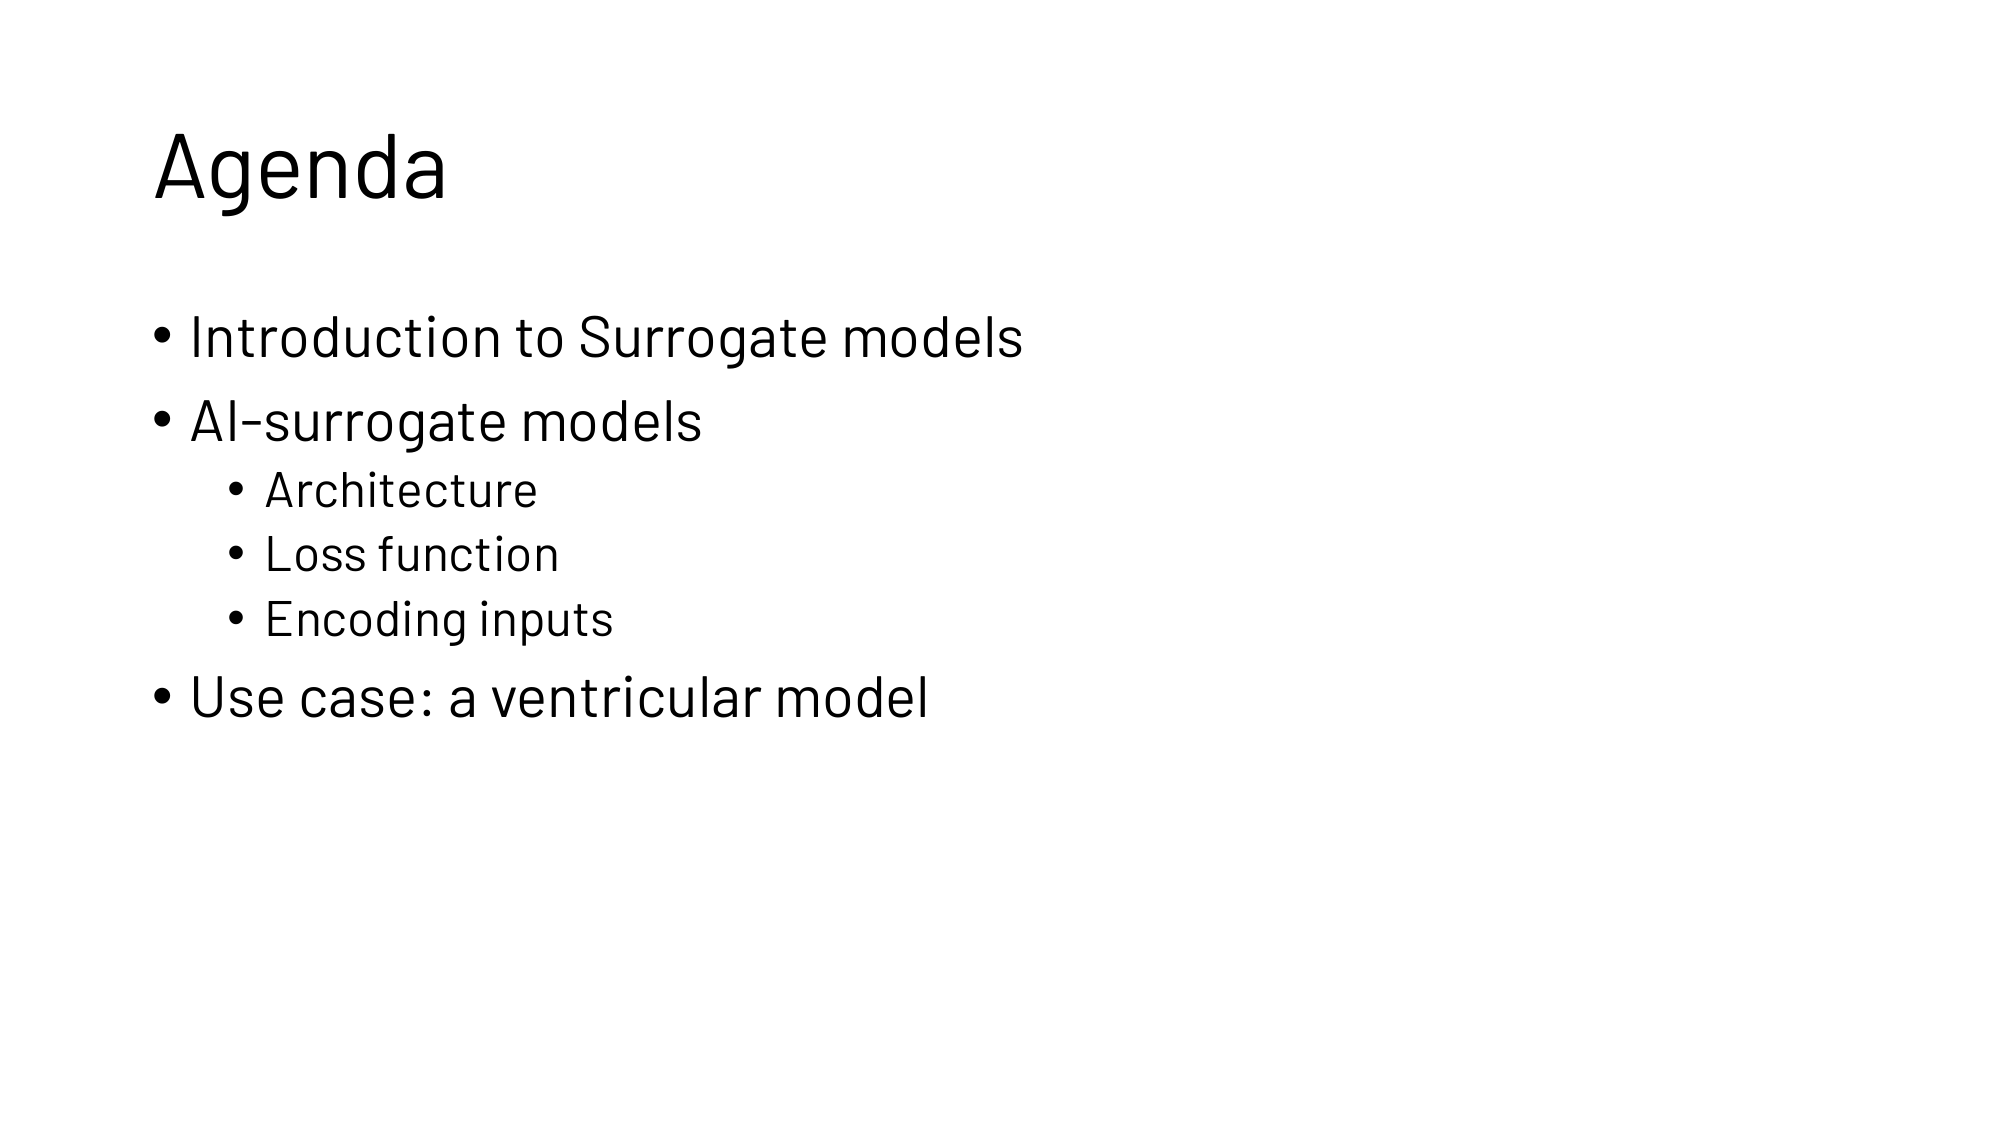

# Agenda
Introduction to Surrogate models
AI-surrogate models
Architecture
Loss function
Encoding inputs
Use case: a ventricular model